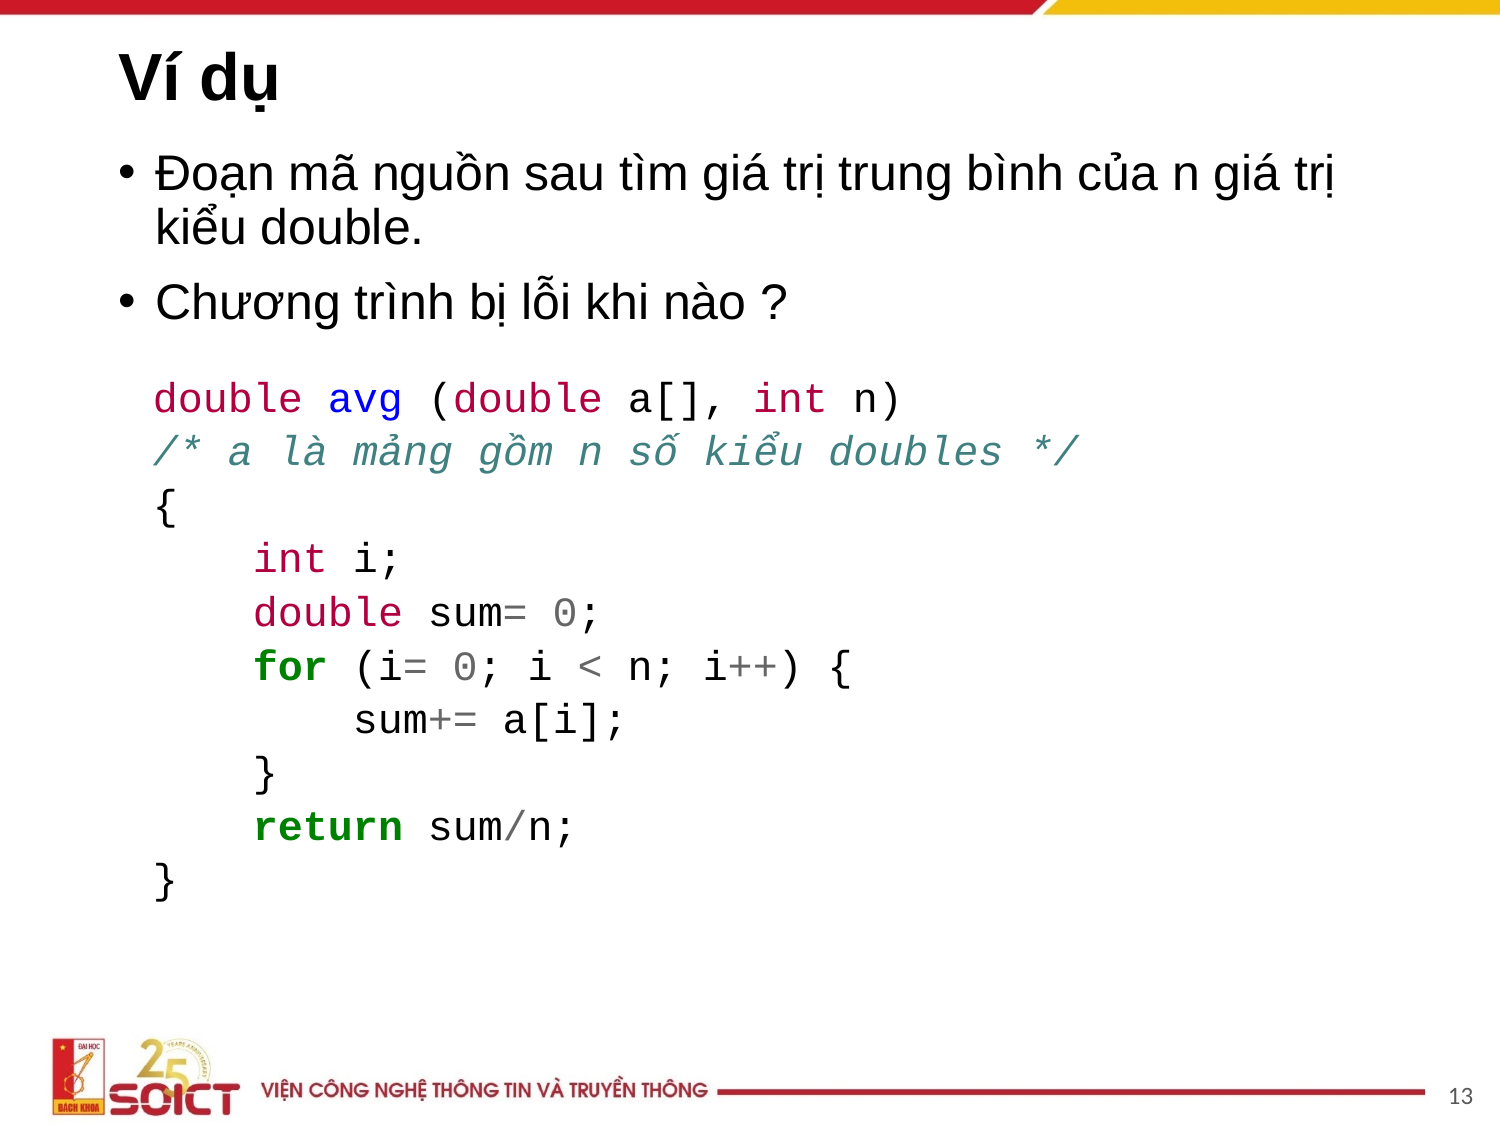

# Ví dụ
Đoạn mã nguồn sau tìm giá trị trung bình của n giá trị kiểu double.
Chương trình bị lỗi khi nào ?

double avg (double a[], int n)
/* a là mảng gồm n số kiểu doubles */
{
    int i;
    double sum= 0;
    for (i= 0; i < n; i++) {
        sum+= a[i];
    }
    return sum/n;
}
13